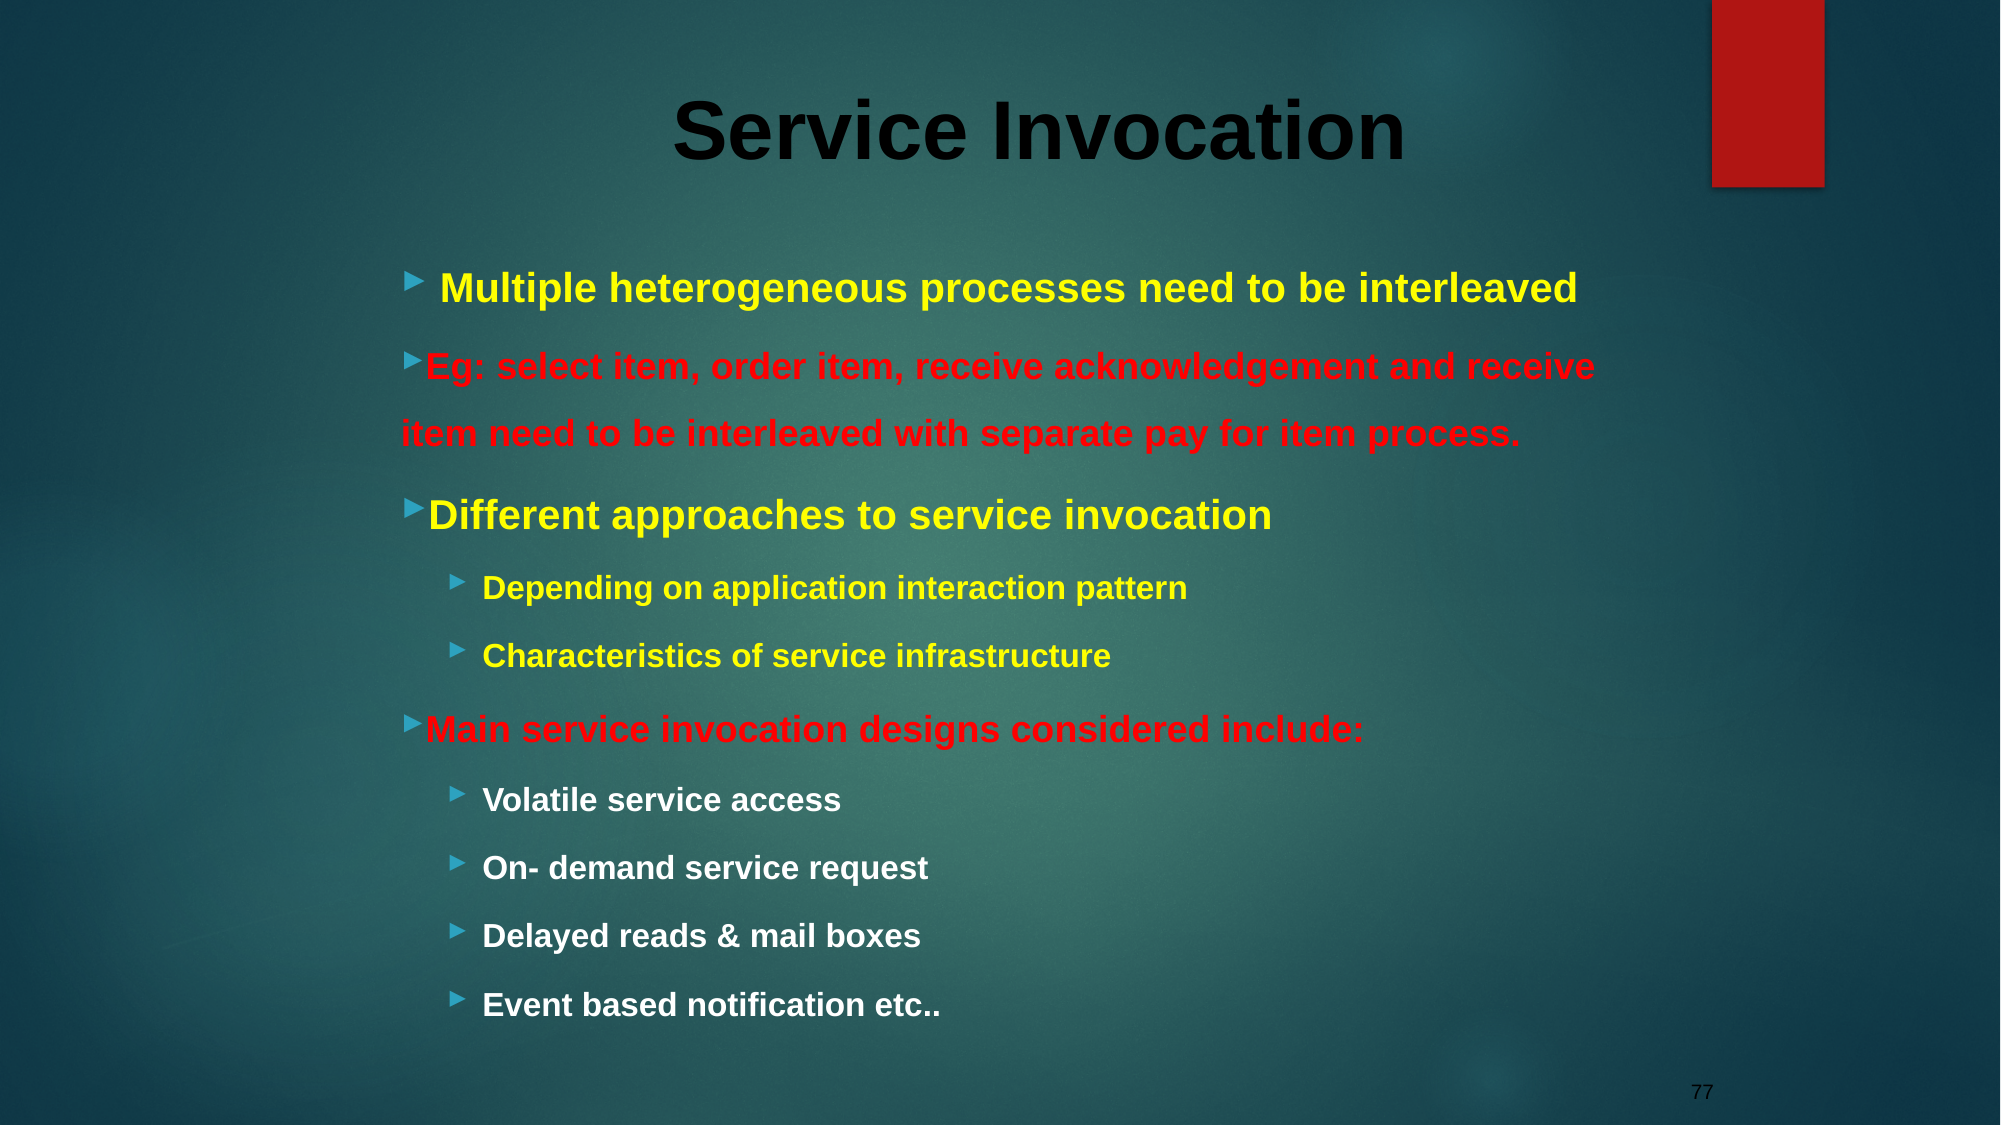

Service Invocation

 Multiple heterogeneous processes need to be interleaved
Eg: select item, order item, receive acknowledgement and receive item need to be interleaved with separate pay for item process.
Different approaches to service invocation
Depending on application interaction pattern
Characteristics of service infrastructure
Main service invocation designs considered include:
Volatile service access
On- demand service request
Delayed reads & mail boxes
Event based notification etc..

77